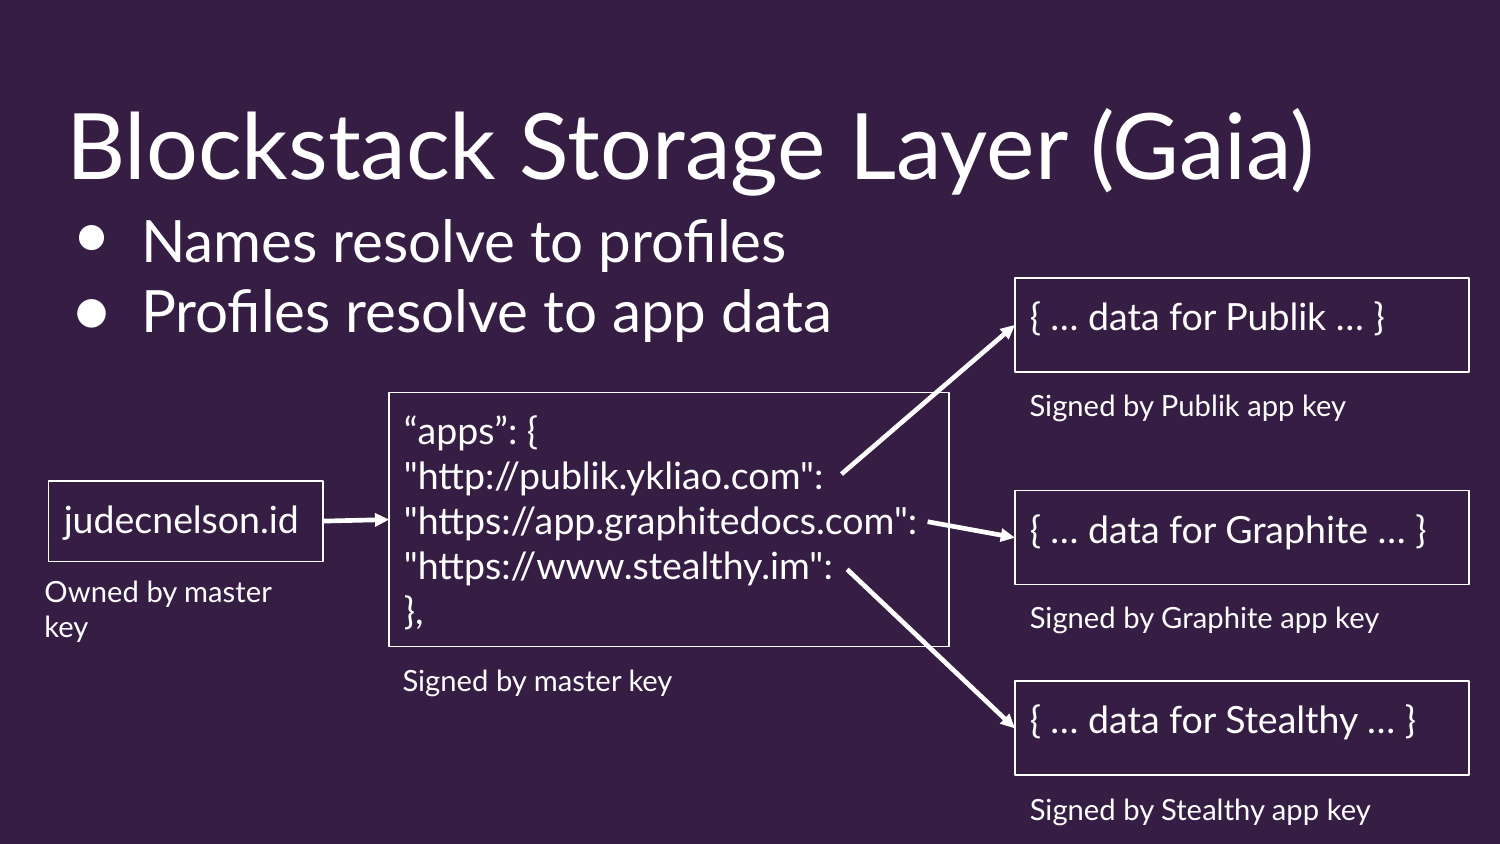

# Blockstack Storage Layer (Gaia)
Names resolve to profiles
Profiles resolve to app data
{ … data for Publik … }
Signed by Publik app key
“apps”: {
"http://publik.ykliao.com":  "https://app.graphitedocs.com":
"https://www.stealthy.im":
},
judecnelson.id
{ … data for Graphite … }
Owned by master key
Signed by Graphite app key
Signed by master key
{ … data for Stealthy … }
Signed by Stealthy app key